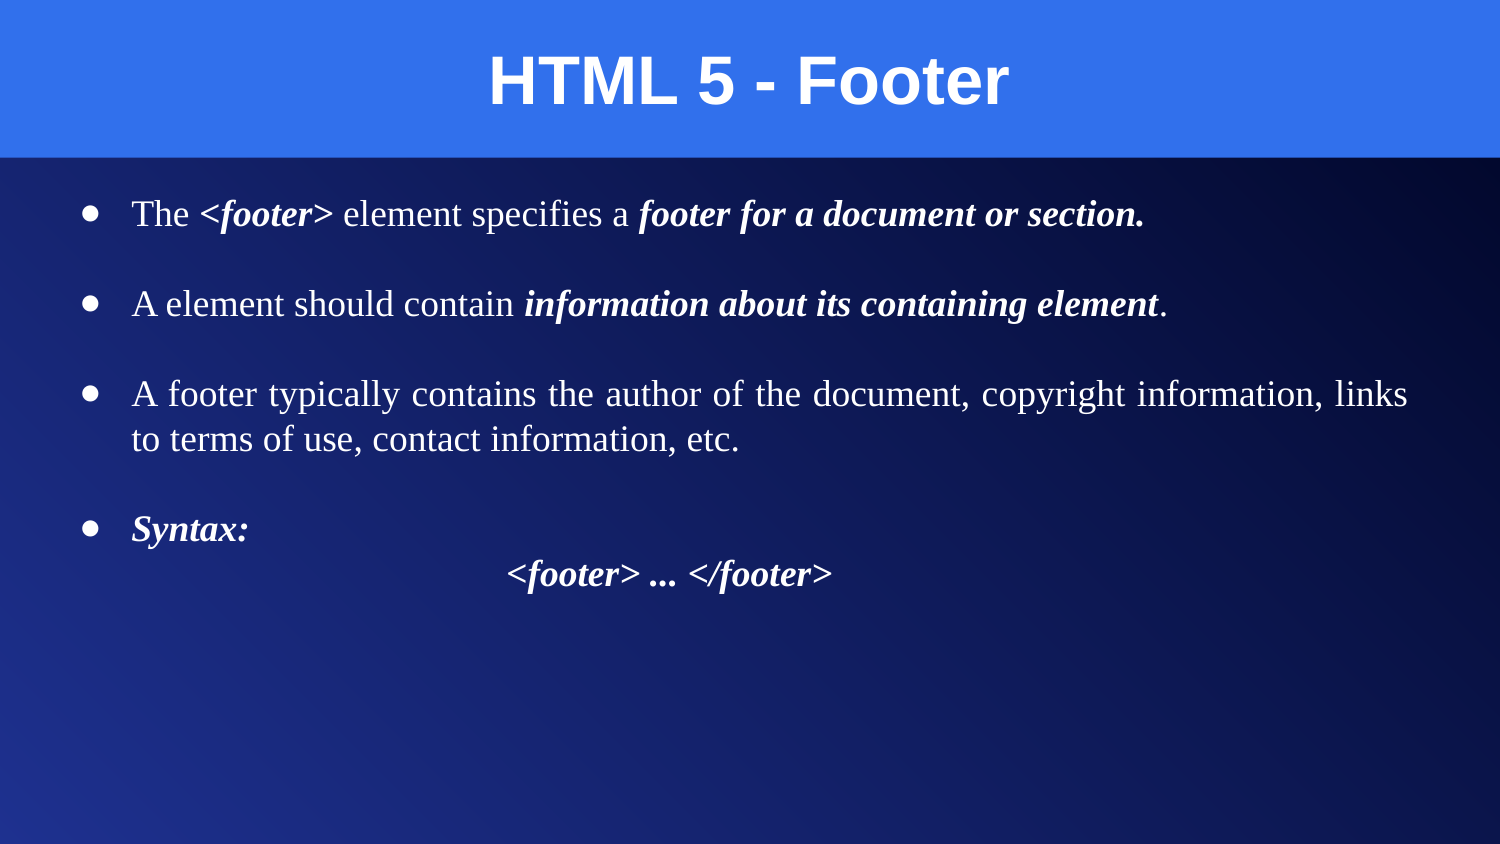

53
HTML 5 - Footer
The <footer> element specifies a footer for a document or section.

A element should contain information about its containing element.

A footer typically contains the author of the document, copyright information, links to terms of use, contact information, etc.

Syntax:
			<footer> ... </footer>